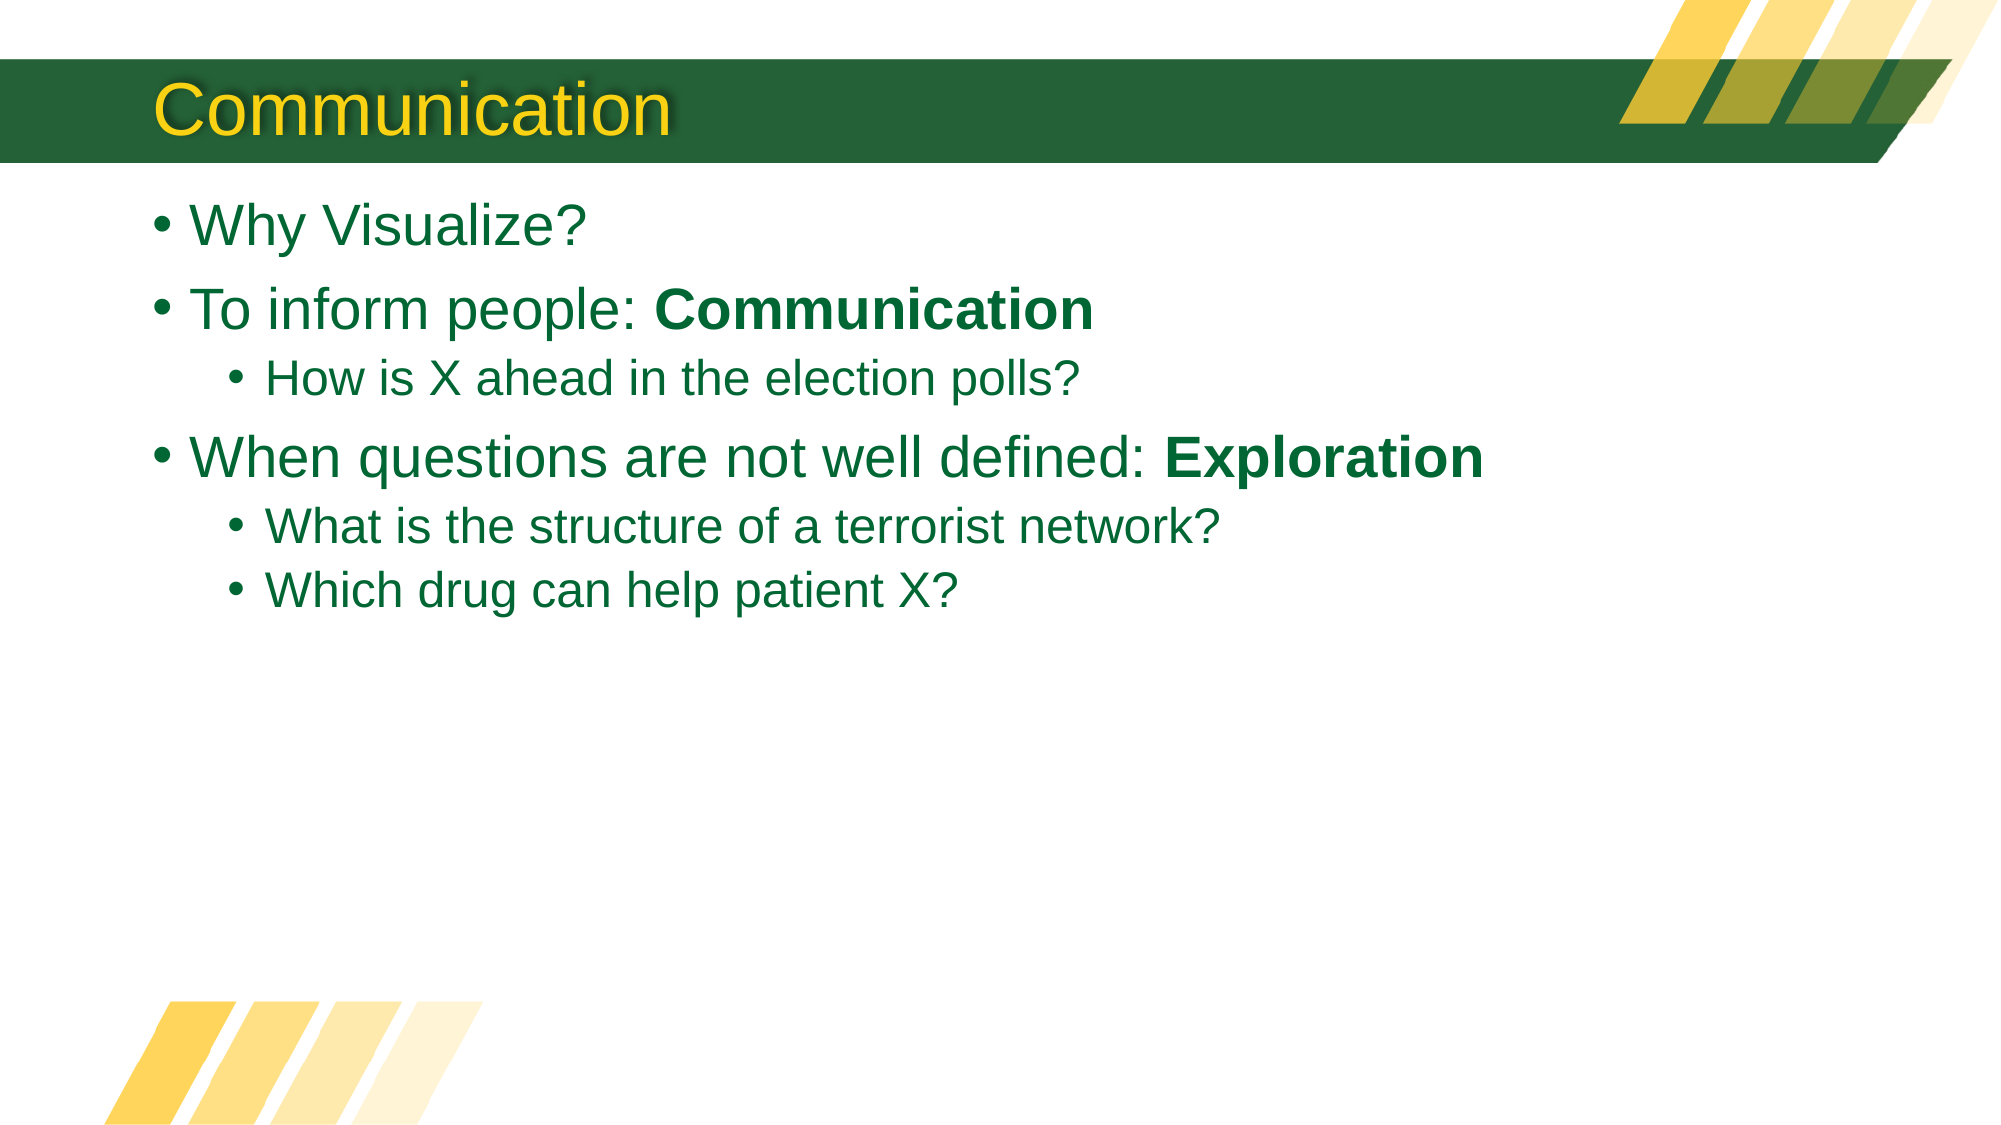

# Communication
Why Visualize?
To inform people: Communication
How is X ahead in the election polls?
When questions are not well deﬁned: Exploration
What is the structure of a terrorist network?
Which drug can help patient X?